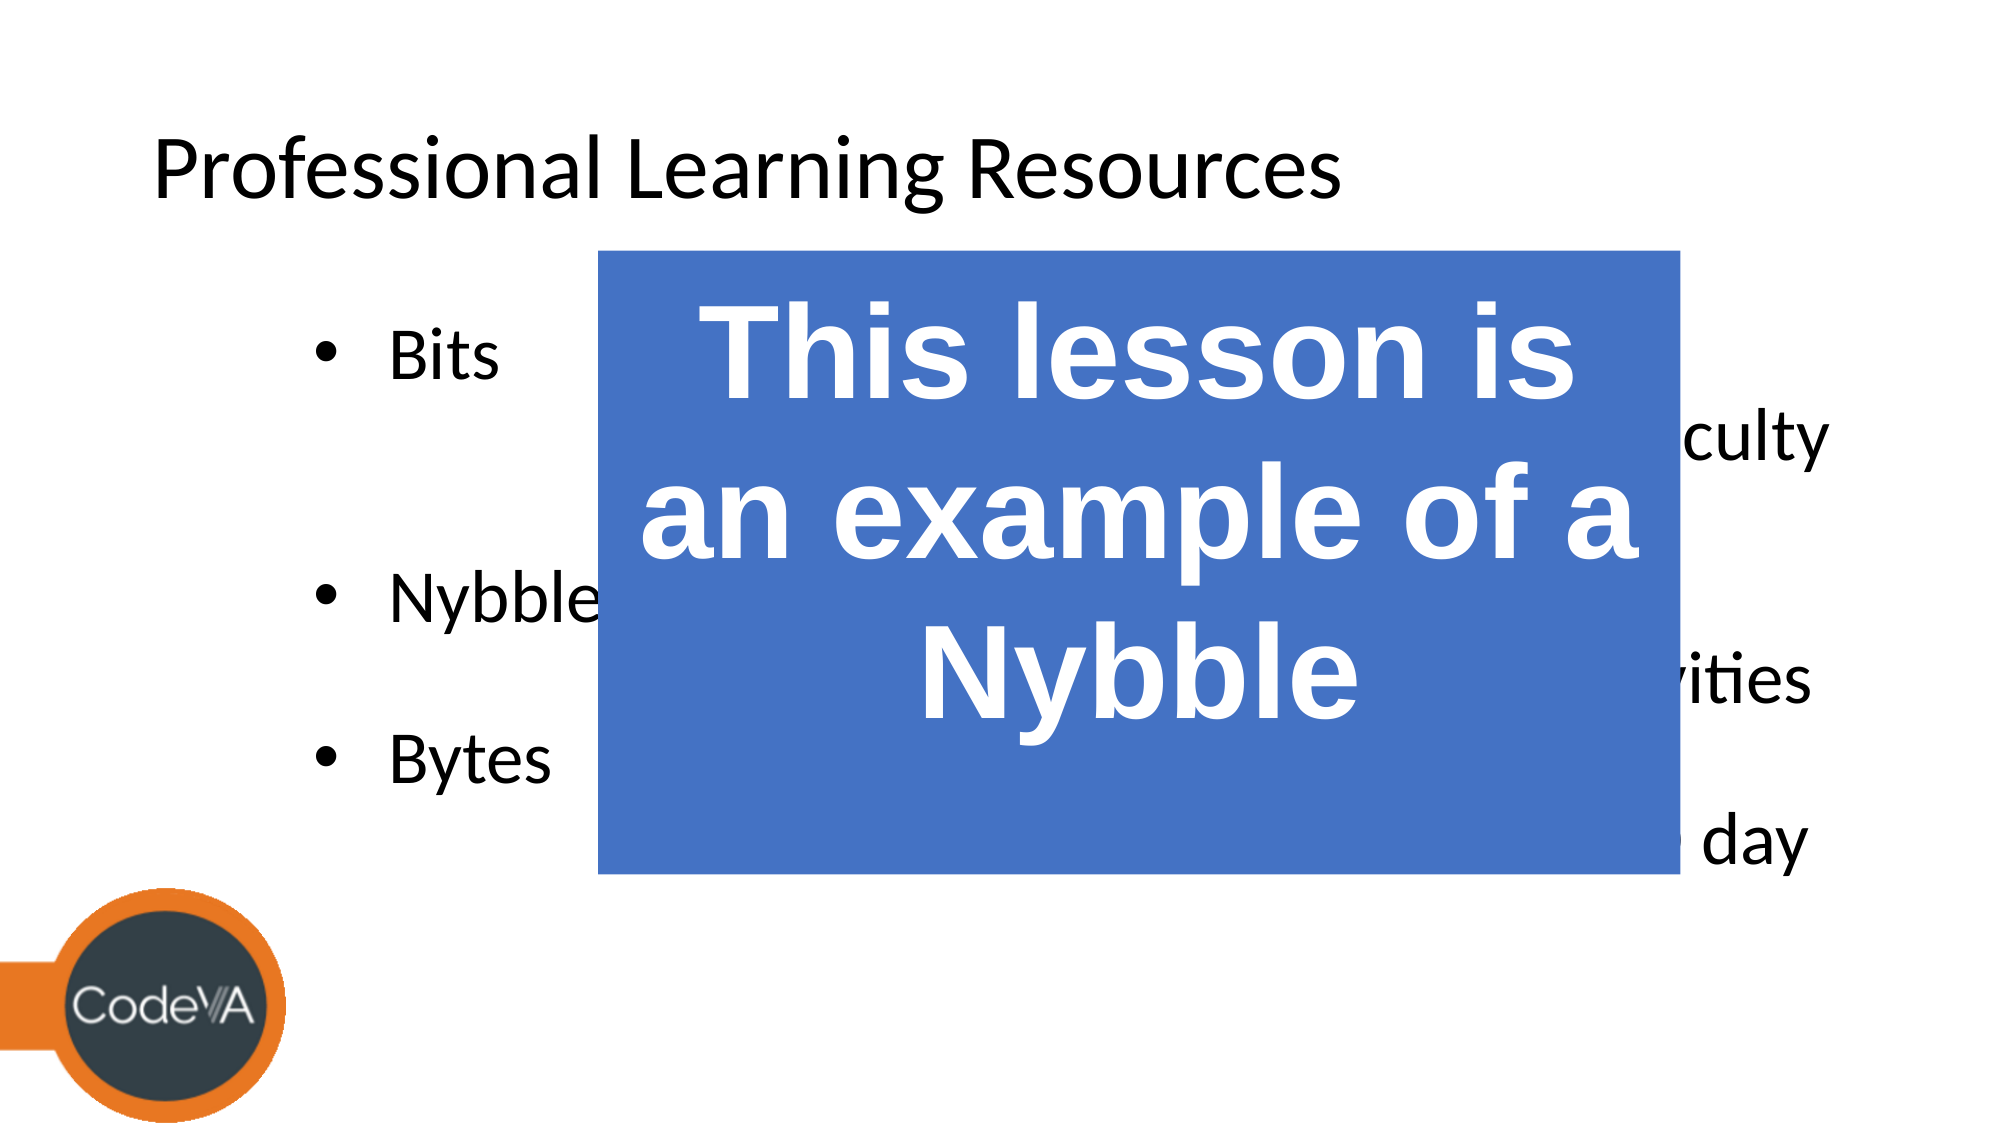

# Professional Learning Resources
This lesson is an example of a Nybble
Bits 				10 - 15 min activities
perfect for warm ups and faculty meetings
Nybbles		30 - 45 minutes
planning period length activities
Bytes			1 - 2 hours
after school or to build a PD day